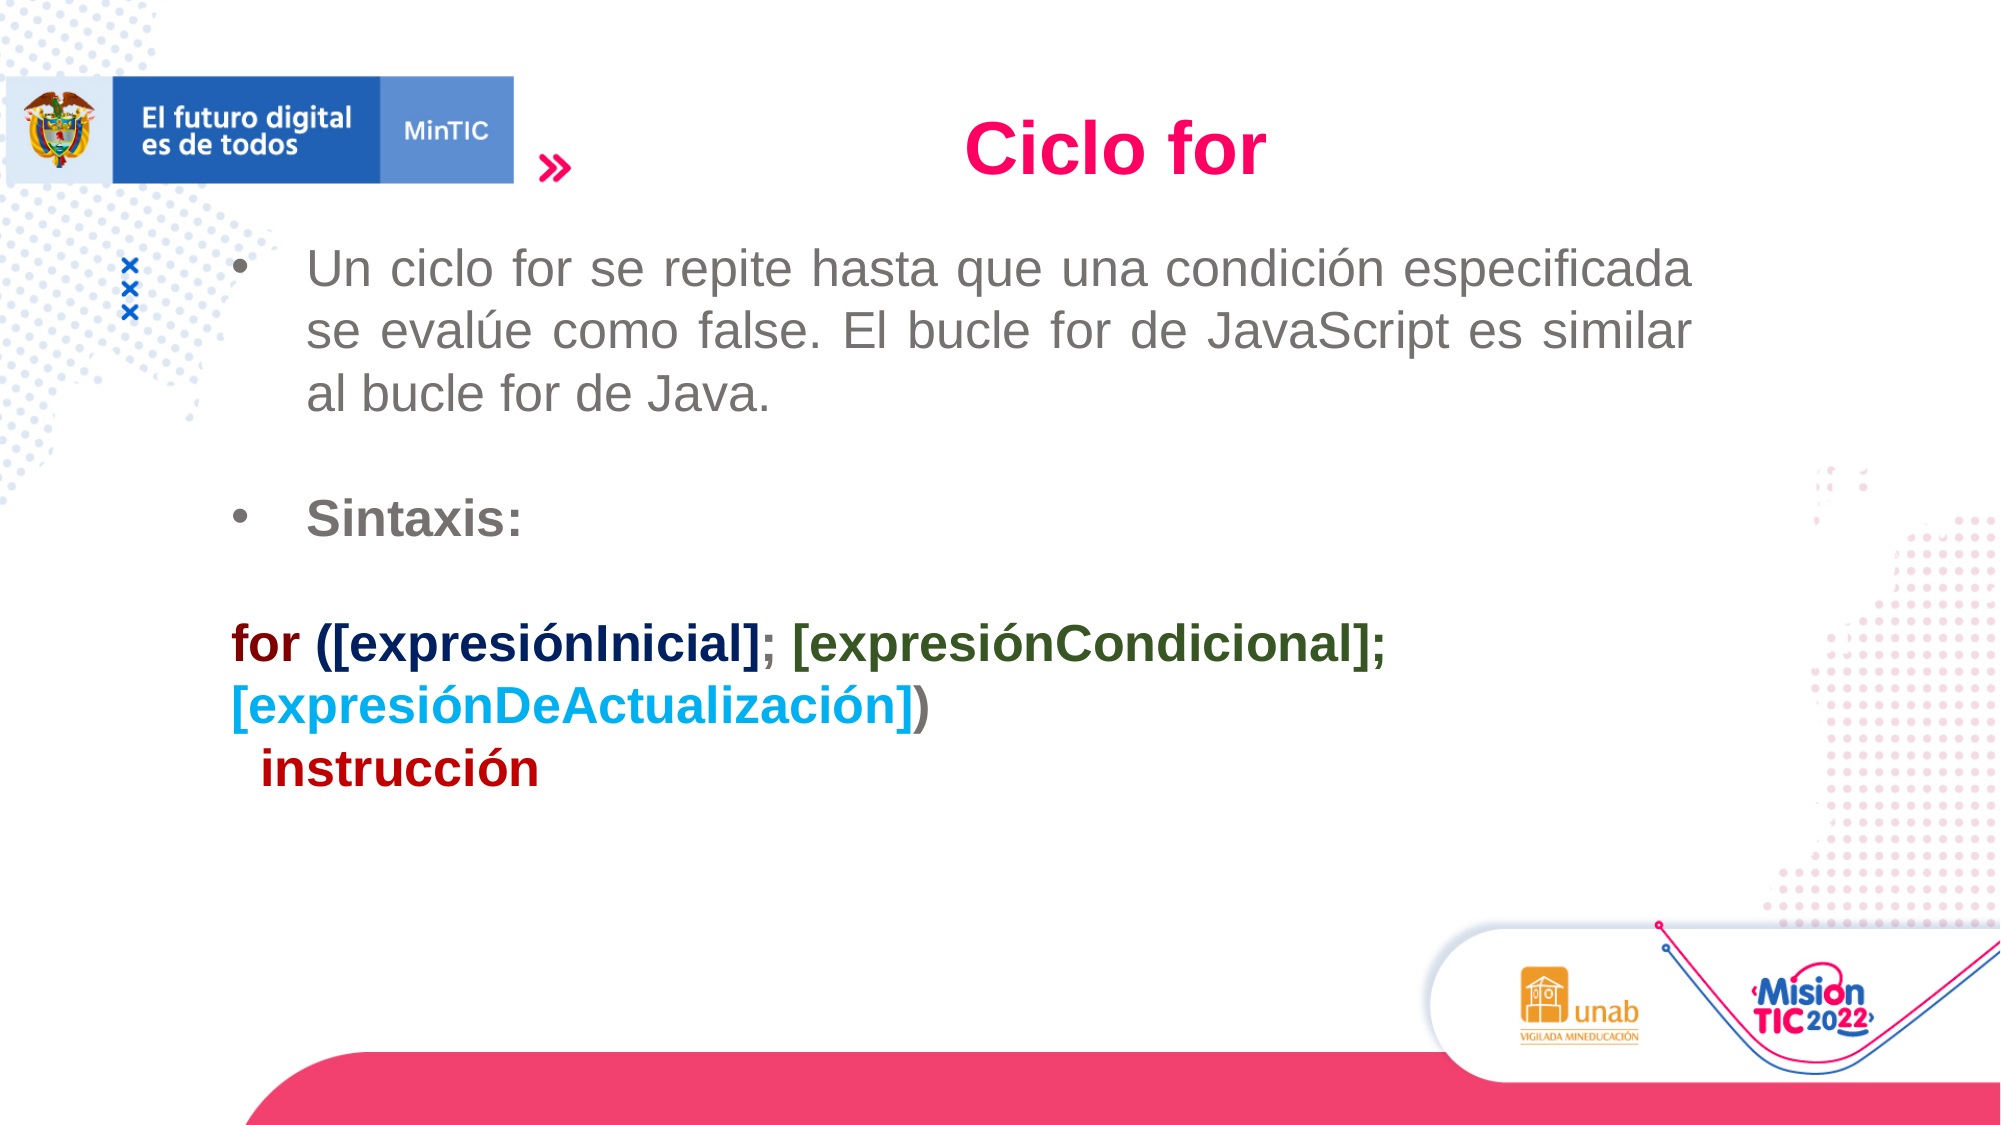

Ciclo for
Un ciclo for se repite hasta que una condición especificada se evalúe como false. El bucle for de JavaScript es similar al bucle for de Java.

Sintaxis:

for ([expresiónInicial]; [expresiónCondicional]; [expresiónDeActualización])
  instrucción